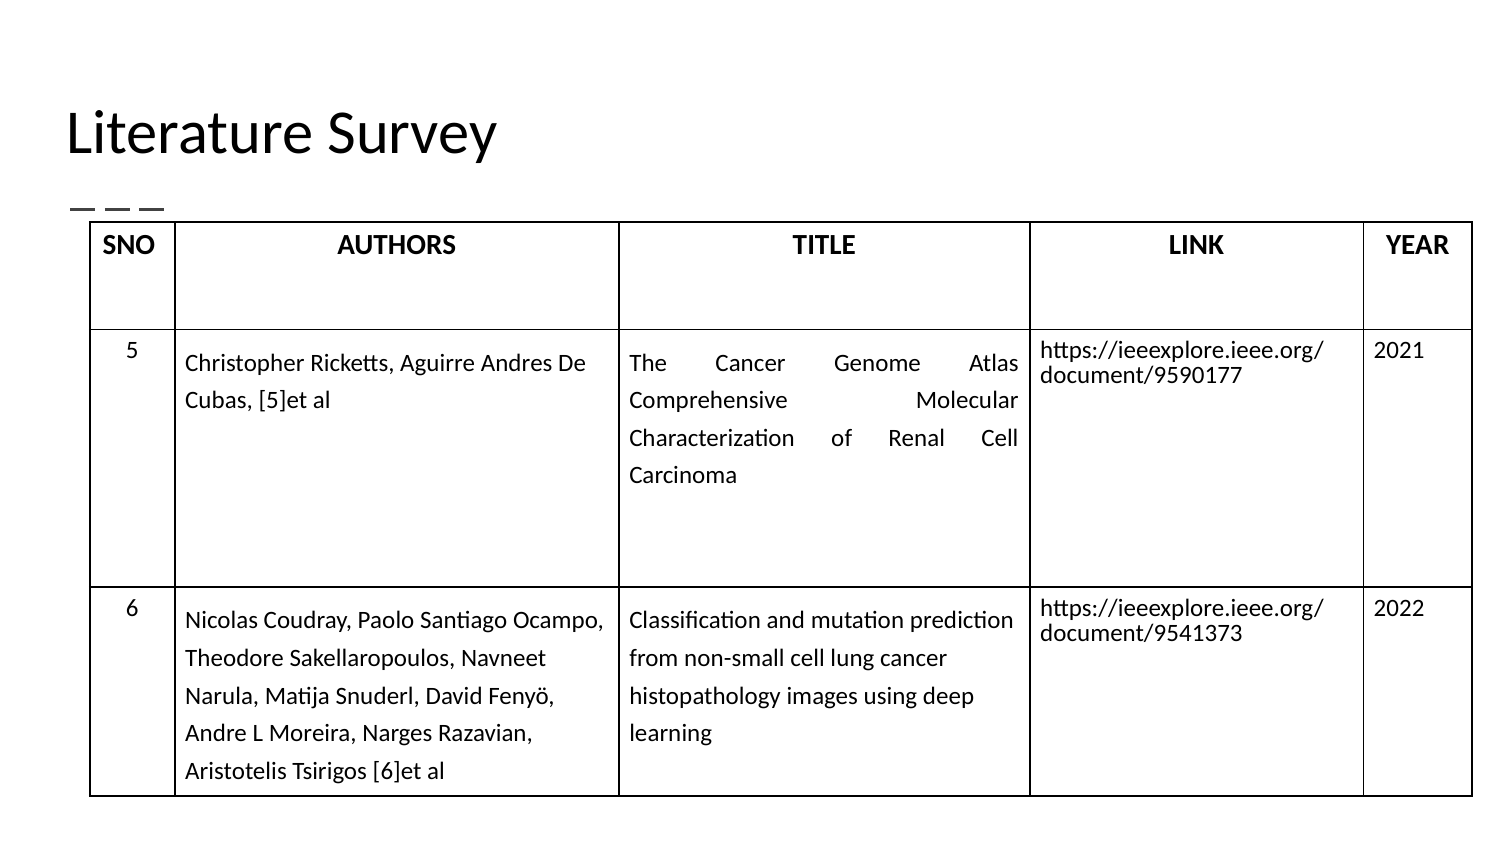

# Literature Survey
| SNO | AUTHORS | TITLE | LINK | YEAR |
| --- | --- | --- | --- | --- |
| 5 | Christopher Ricketts, Aguirre Andres De Cubas, [5]et al | The Cancer Genome Atlas Comprehensive Molecular Characterization of Renal Cell Carcinoma | https://ieeexplore.ieee.org/document/9590177 | 2021 |
| 6 | Nicolas Coudray, Paolo Santiago Ocampo, Theodore Sakellaropoulos, Navneet Narula, Matija Snuderl, David Fenyö, Andre L Moreira, Narges Razavian, Aristotelis Tsirigos [6]et al | Classification and mutation prediction from non-small cell lung cancer histopathology images using deep learning | https://ieeexplore.ieee.org/document/9541373 | 2022 |